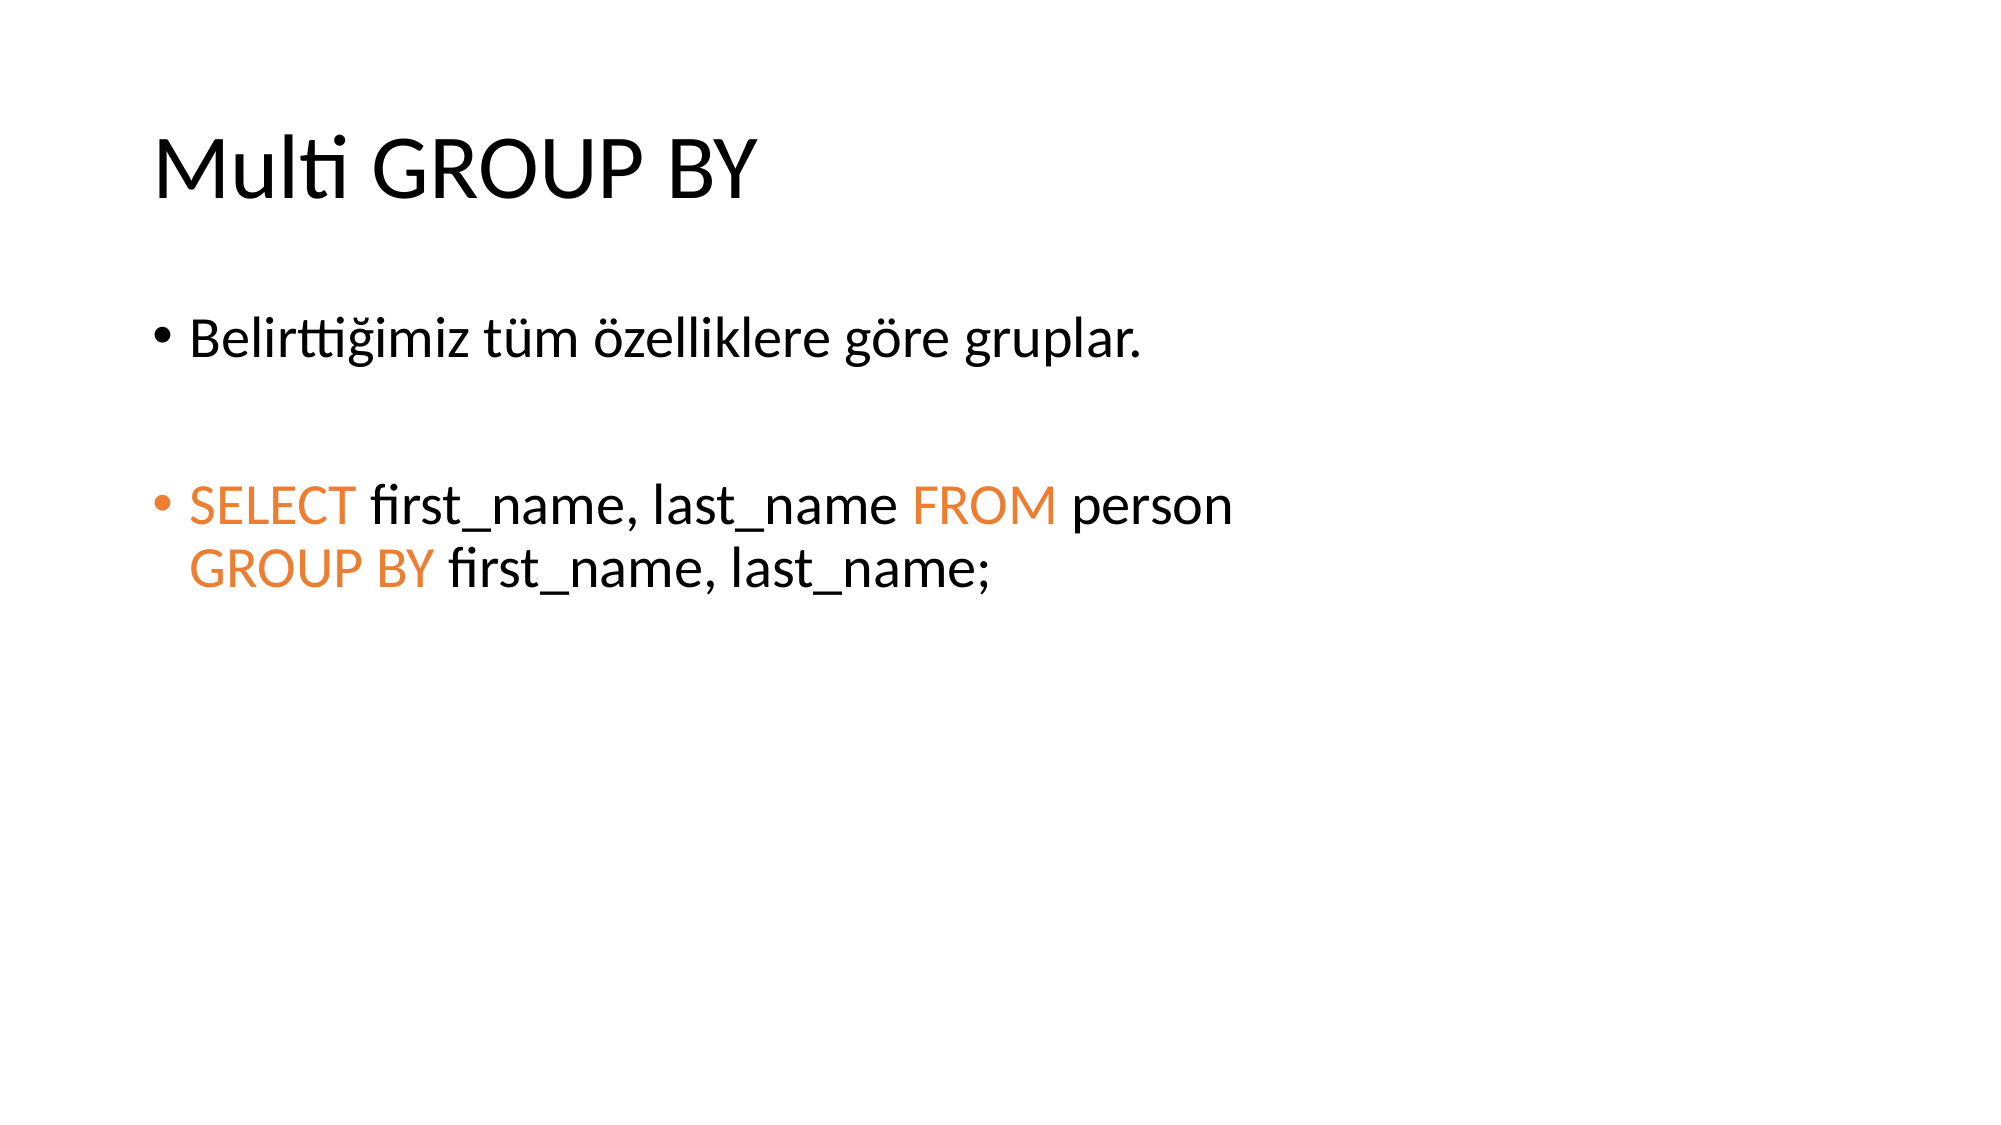

# Multi GROUP BY
Belirttiğimiz tüm özelliklere göre gruplar.

SELECT first_name, last_name FROM person
GROUP BY first_name, last_name;